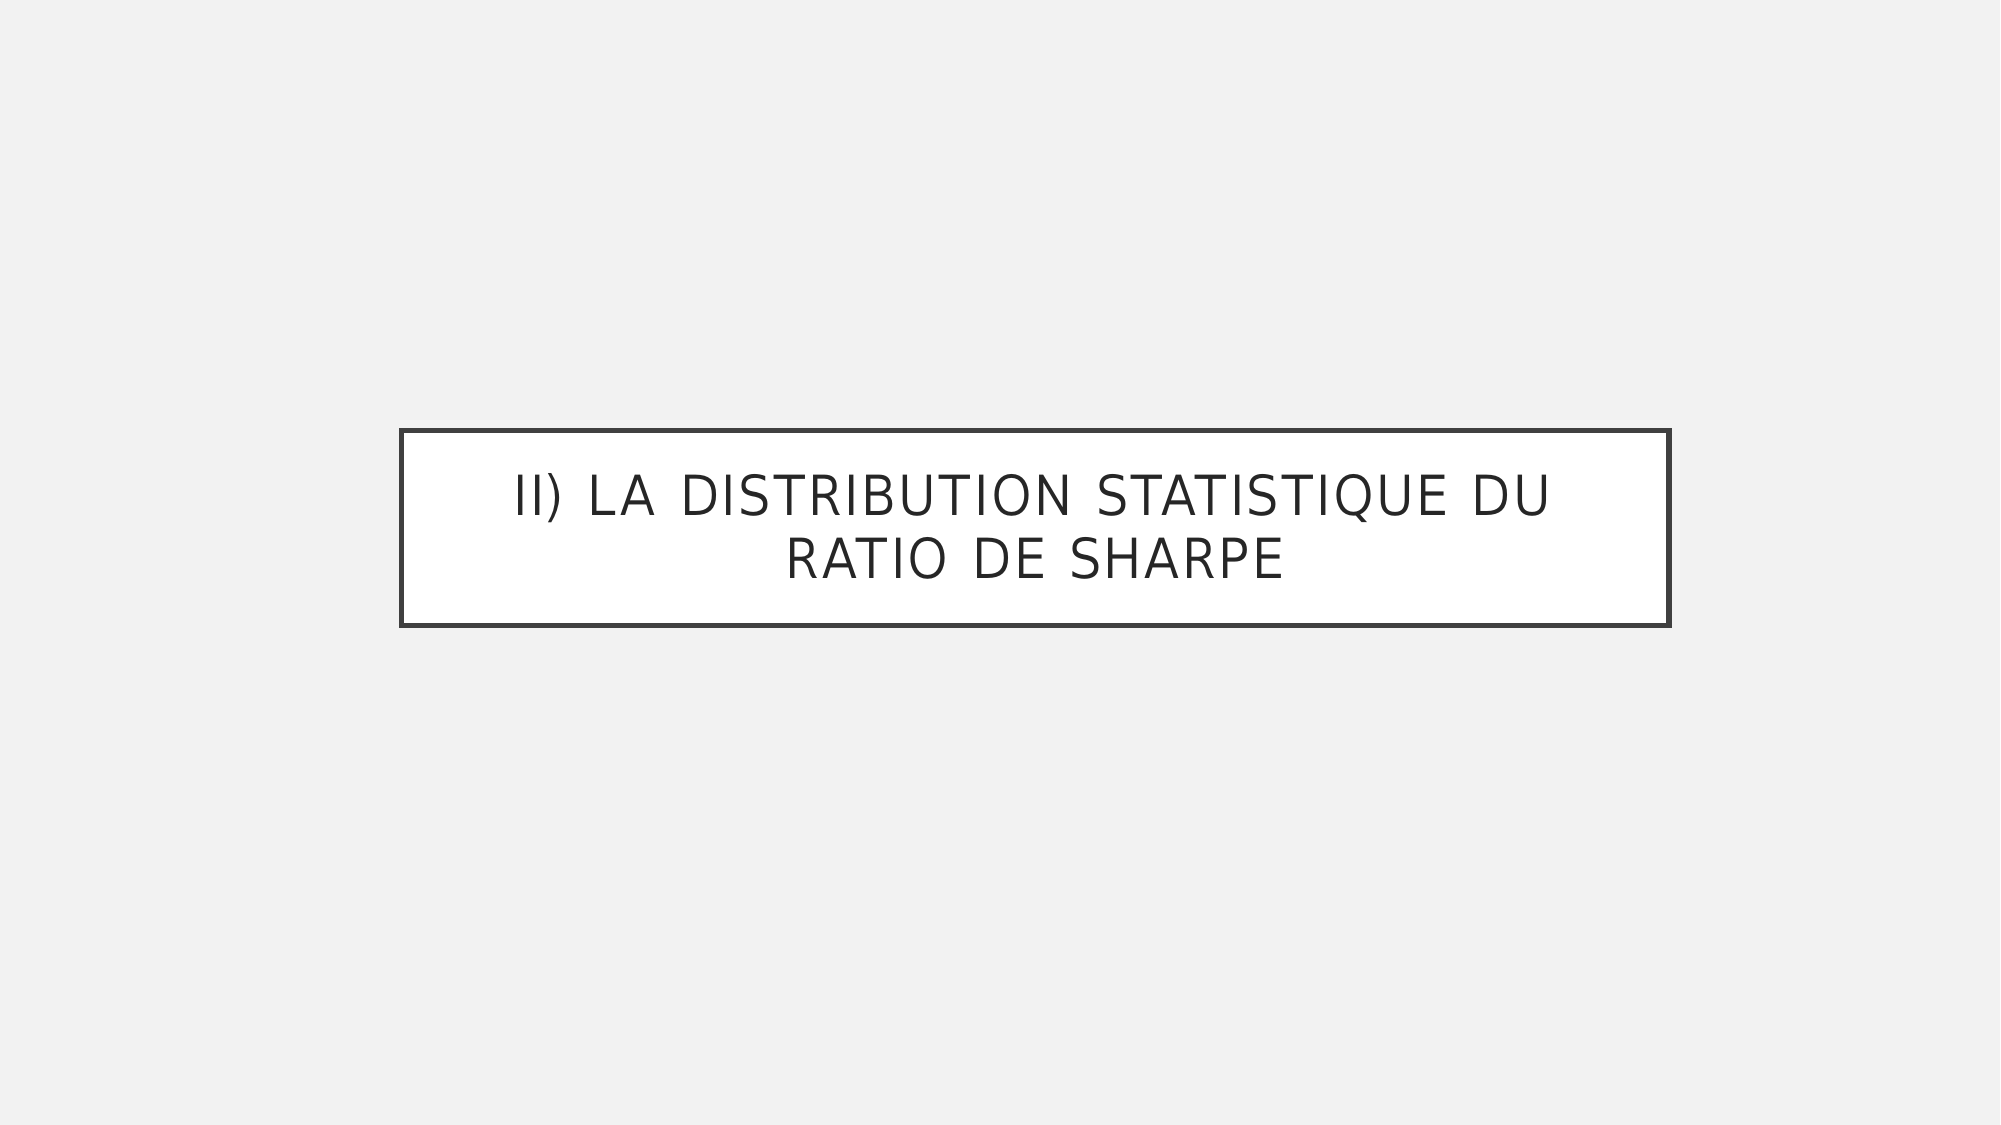

# II) La distribution statistique du ratio de sharpe